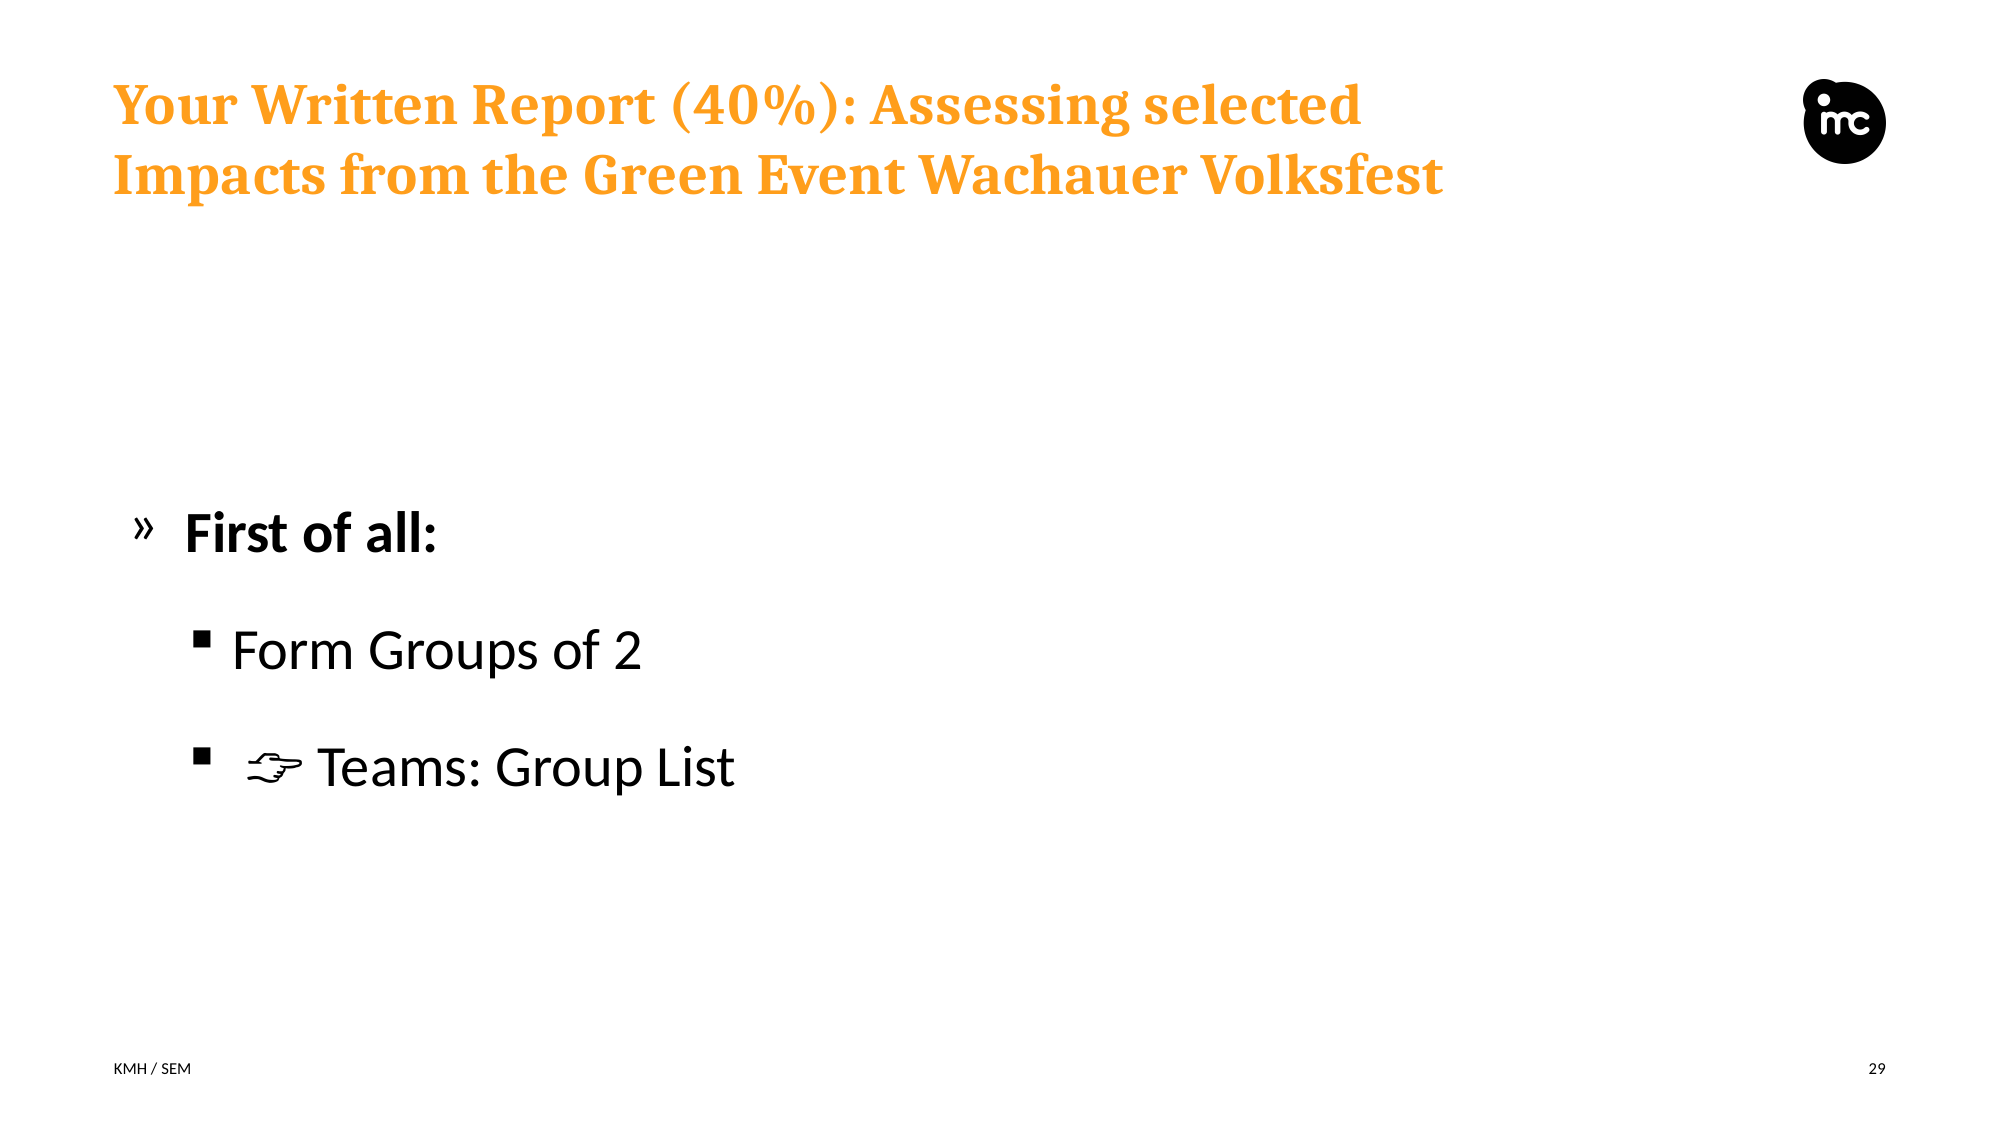

# Your Written Report (40%): Assessing selected Impacts from the Green Event Wachauer Volksfest
First of all:
Form Groups of 2
 👉 Teams: Group List
KMH / SEM

29